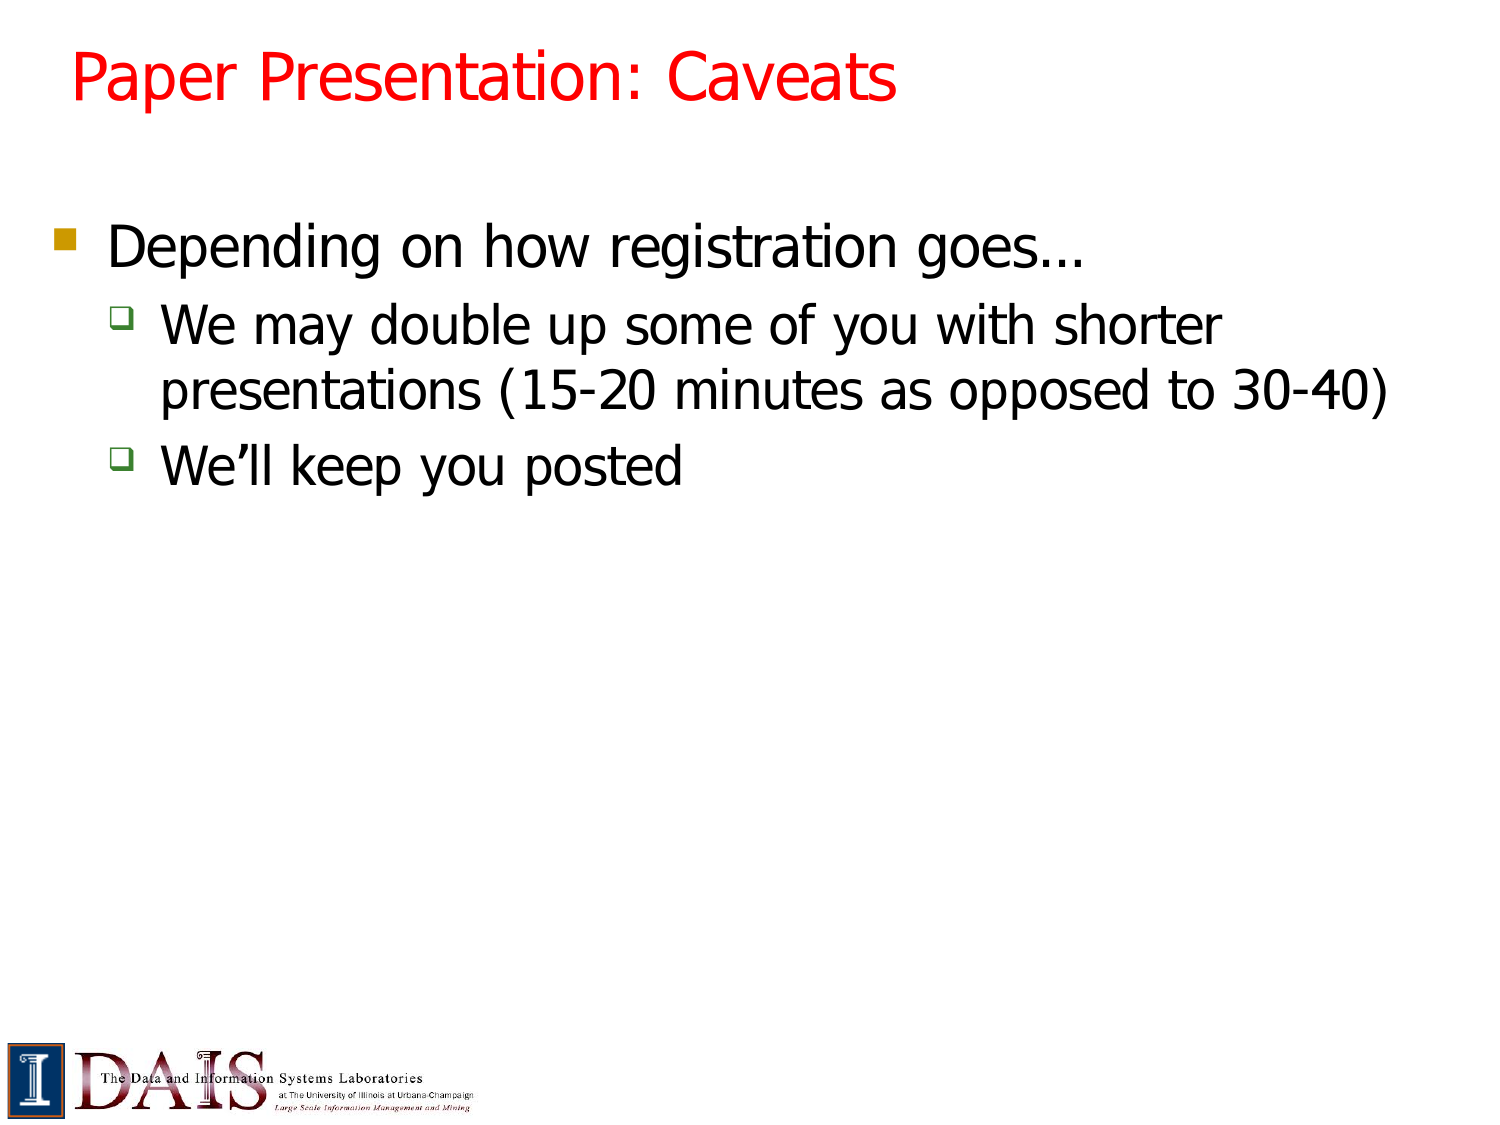

# Paper Presentation: Caveats
Depending on how registration goes…
We may double up some of you with shorter presentations (15-20 minutes as opposed to 30-40)
We’ll keep you posted